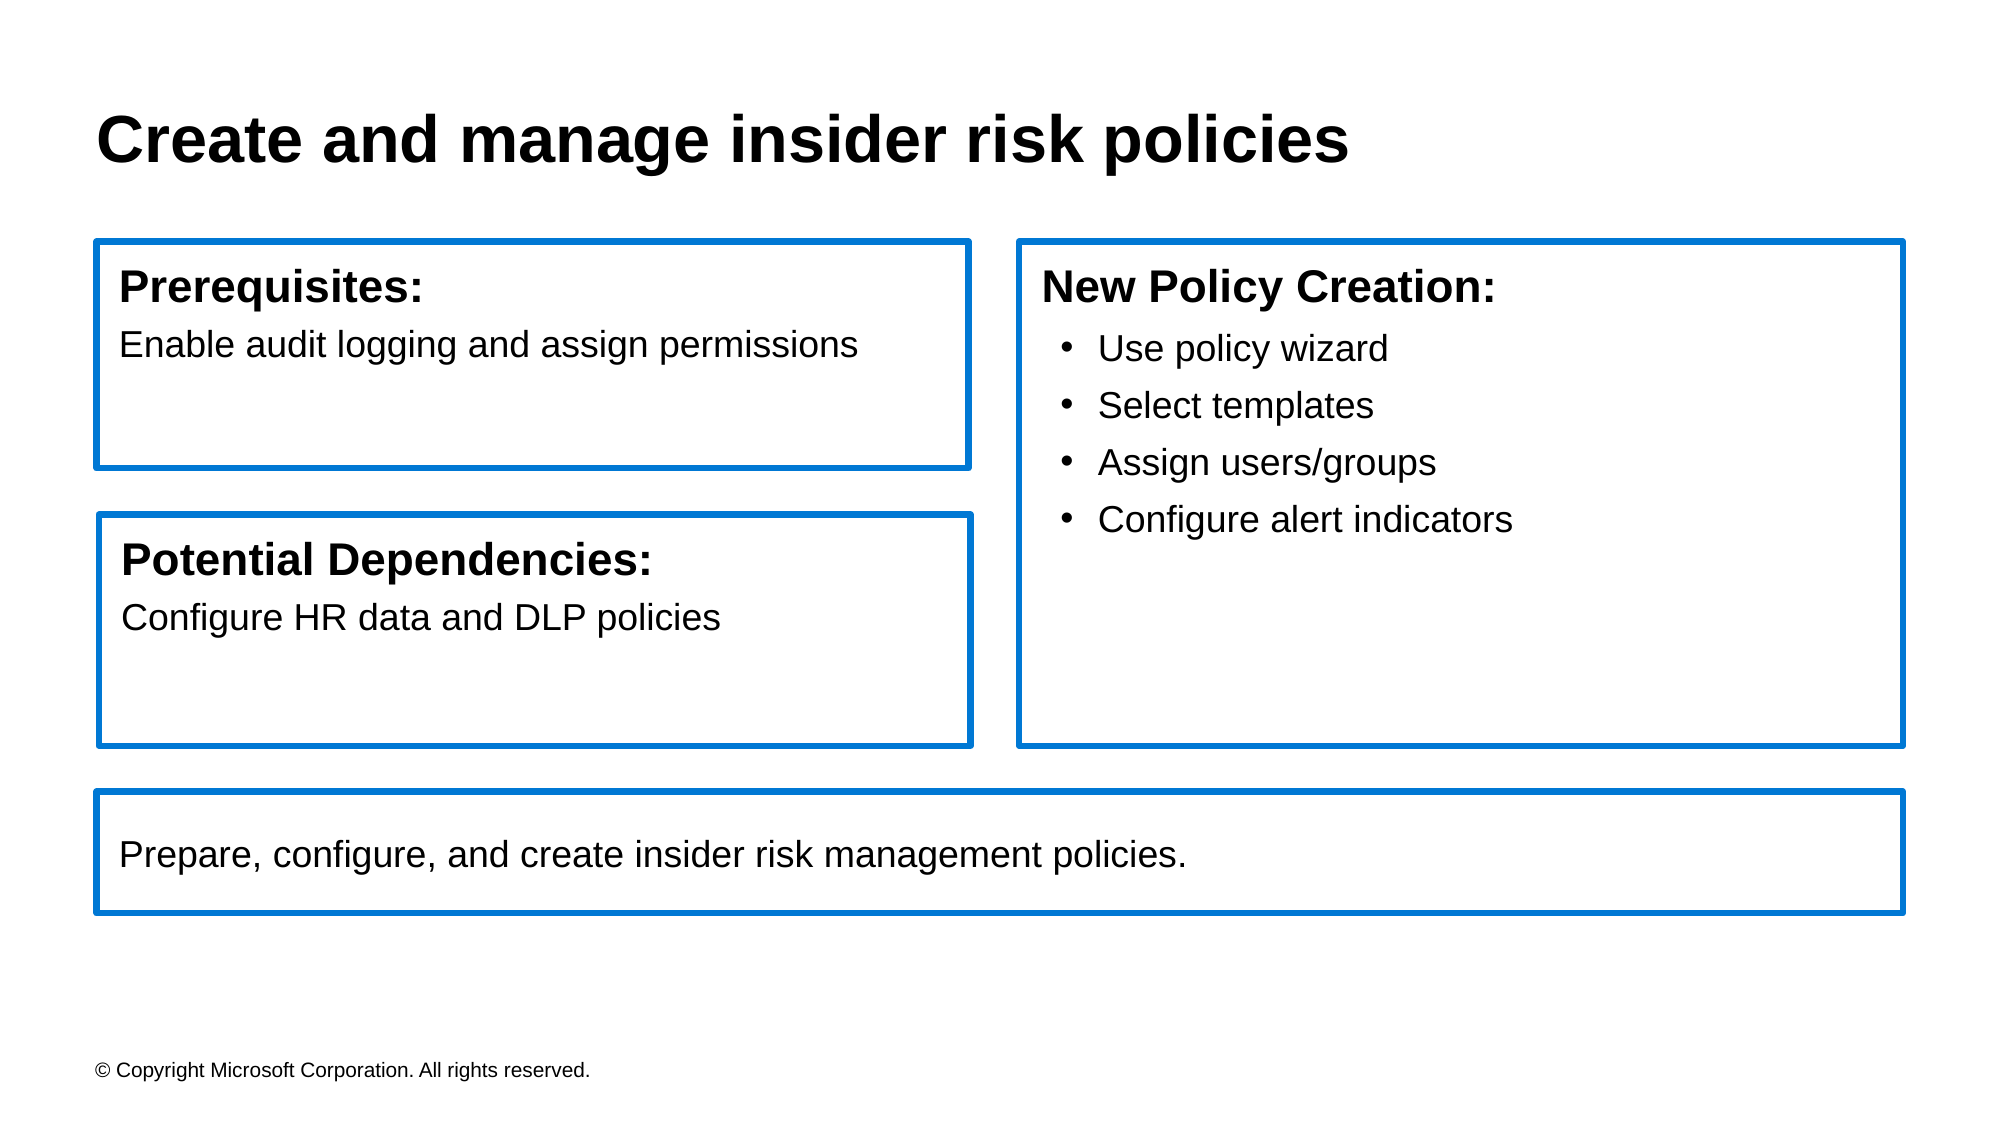

# Create and manage insider risk policies
Prerequisites:
Enable audit logging and assign permissions
New Policy Creation:
Use policy wizard
Select templates
Assign users/groups
Configure alert indicators
Potential Dependencies:
Configure HR data and DLP policies
Prepare, configure, and create insider risk management policies.